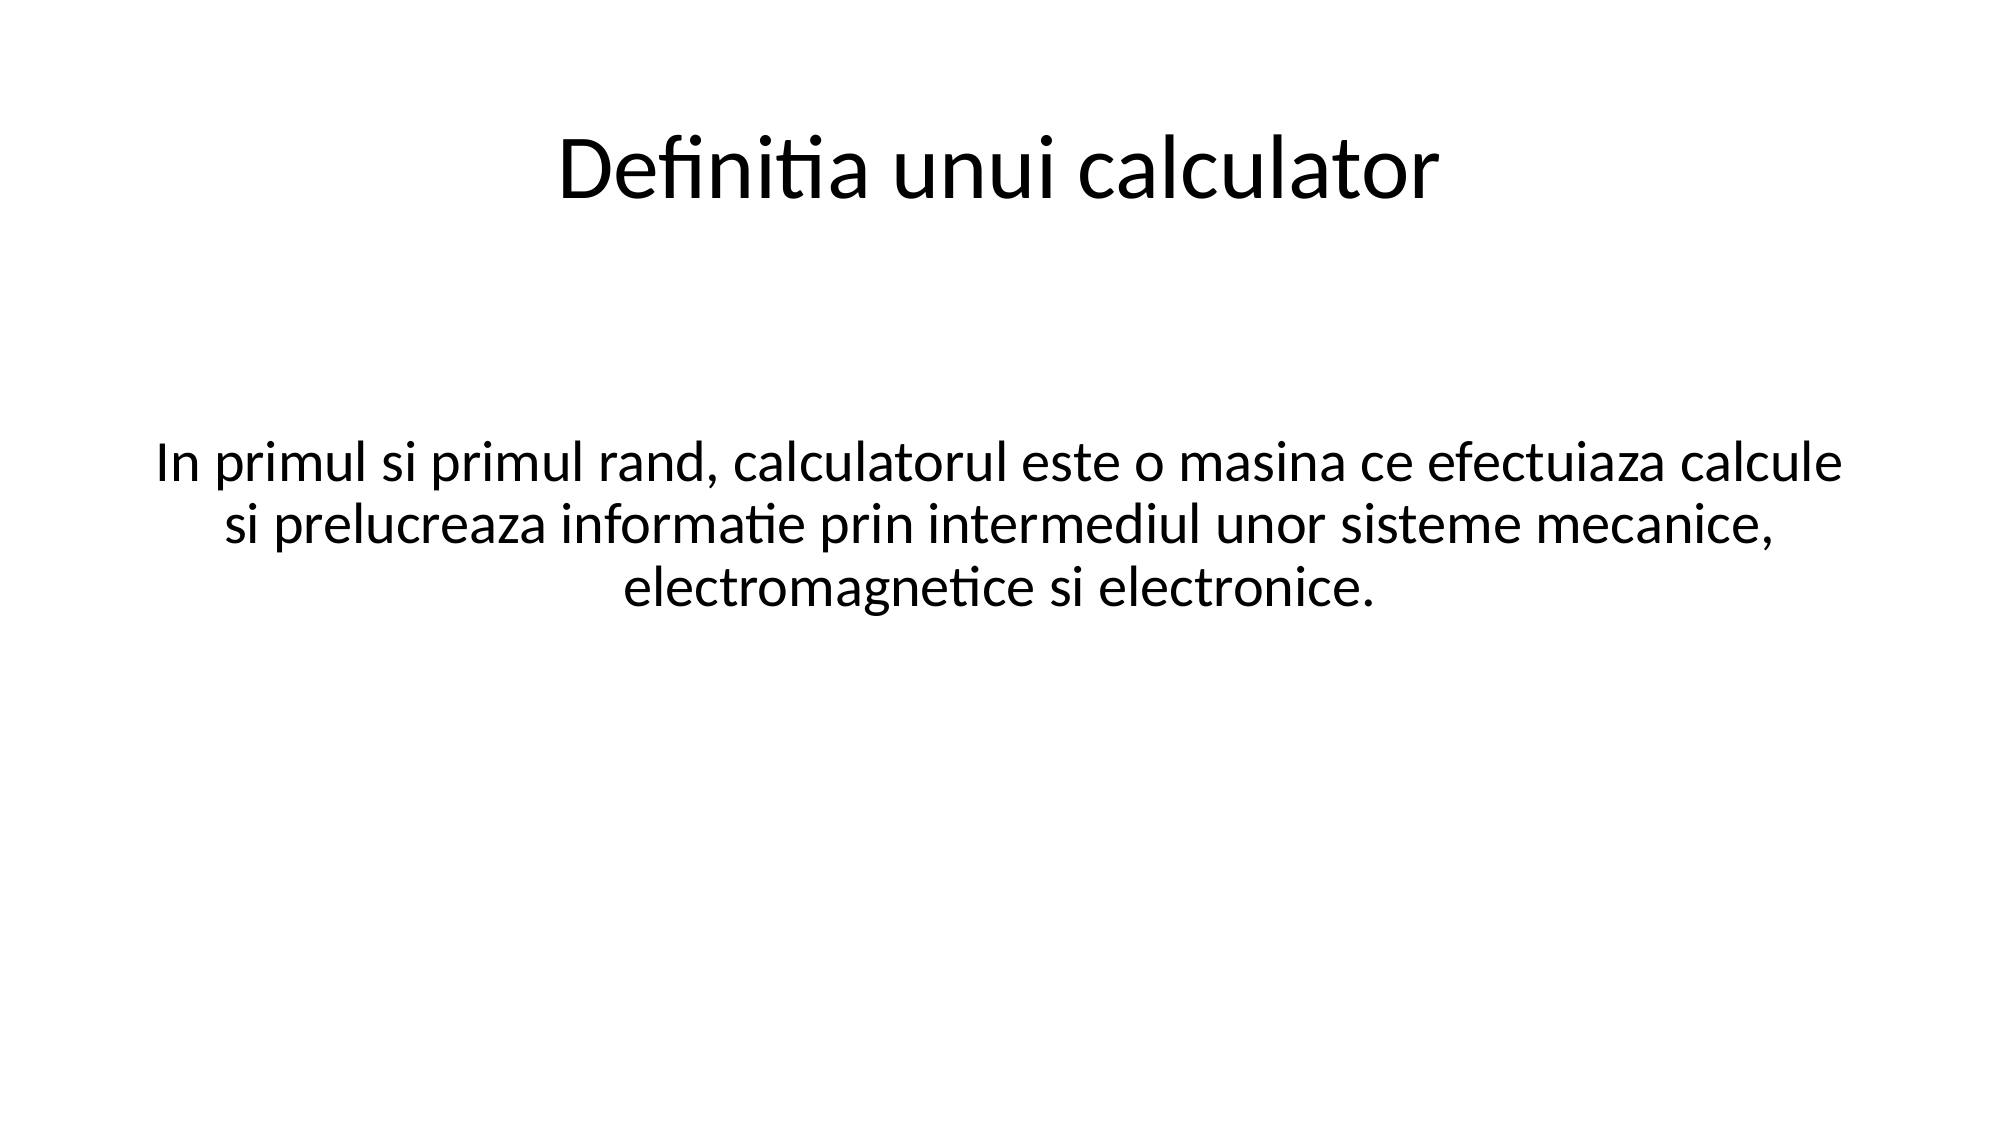

# Definitia unui calculator
In primul si primul rand, calculatorul este o masina ce efectuiaza calcule si prelucreaza informatie prin intermediul unor sisteme mecanice, electromagnetice si electronice.